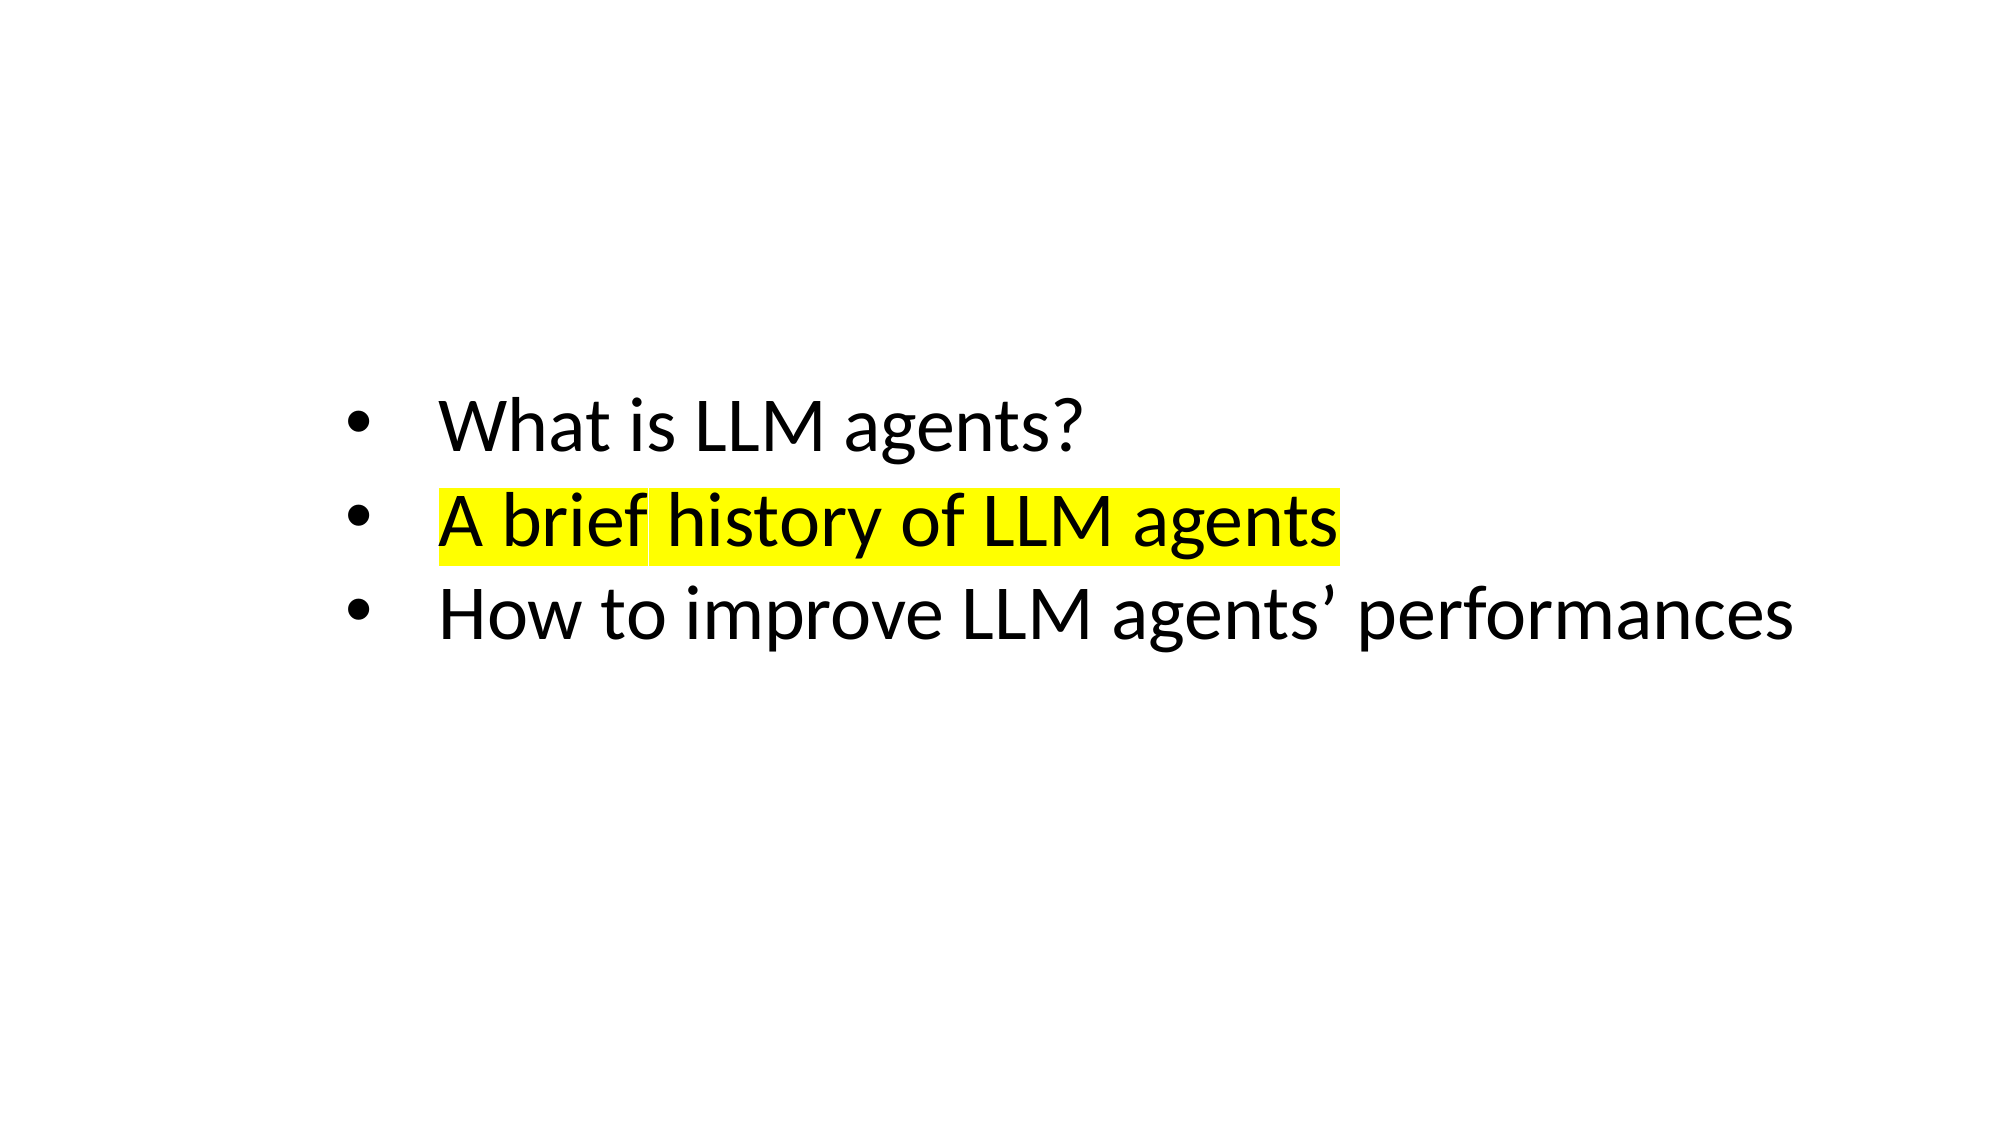

What is LLM agents?
A brief history of LLM agents
How to improve LLM agents’ performances